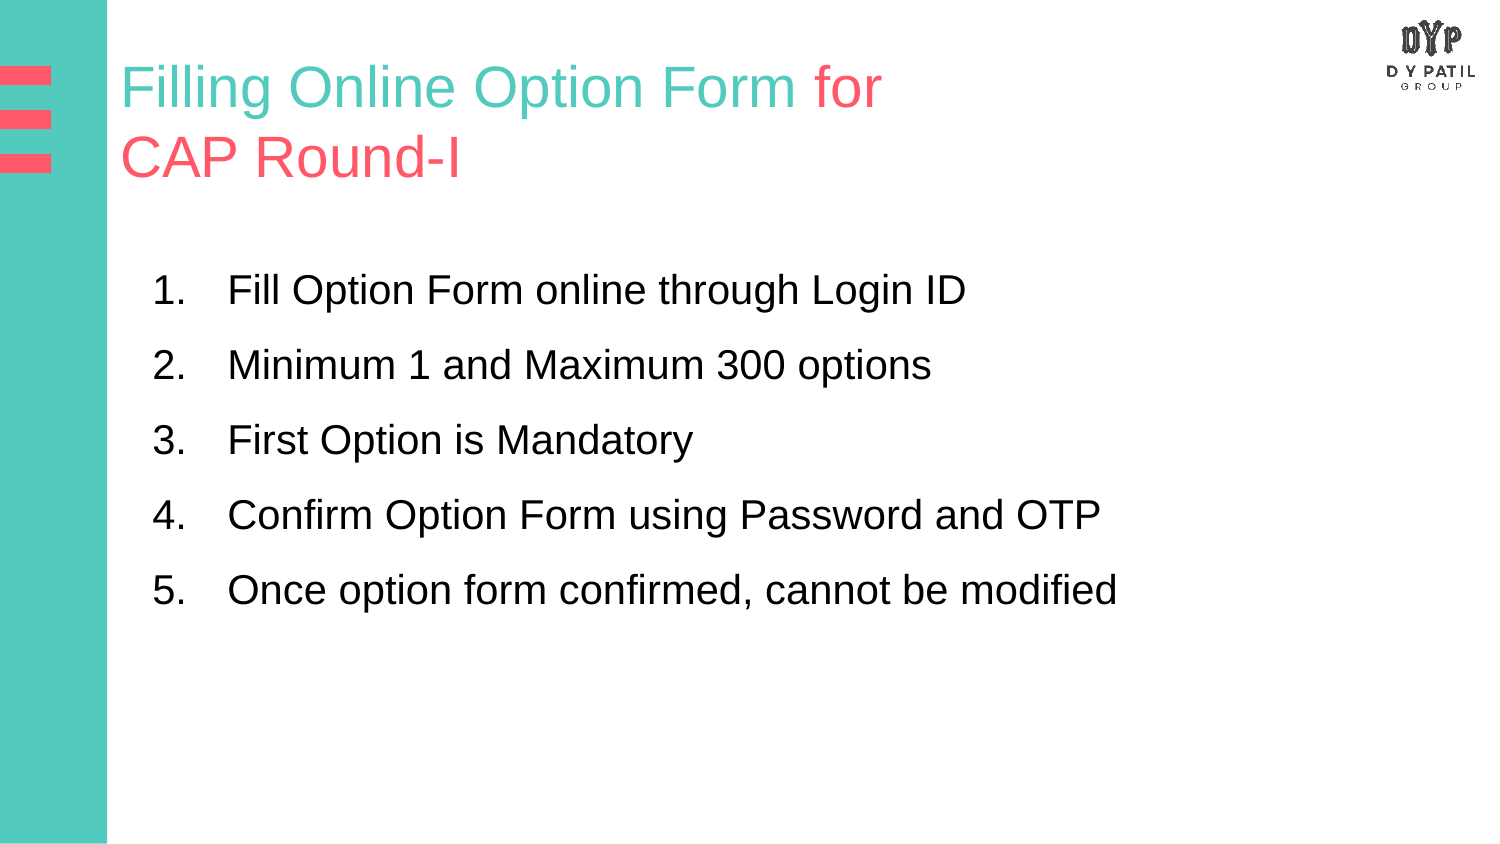

Filling Online Option Form for CAP Round-I
Fill Option Form online through Login ID
Minimum 1 and Maximum 300 options
First Option is Mandatory
Confirm Option Form using Password and OTP
Once option form confirmed, cannot be modified